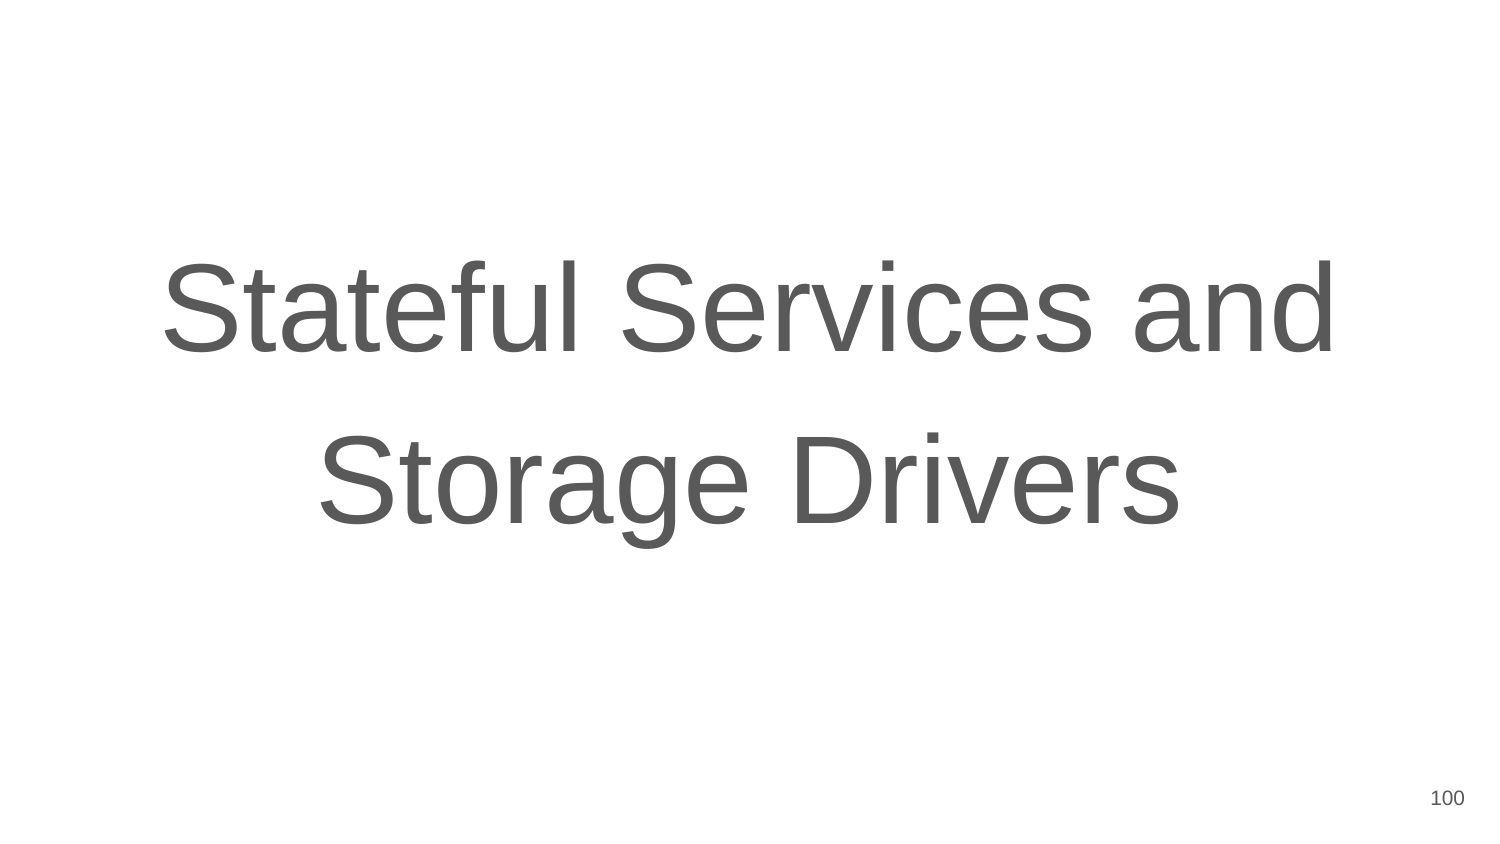

#
Stateful Services and Storage Drivers
100